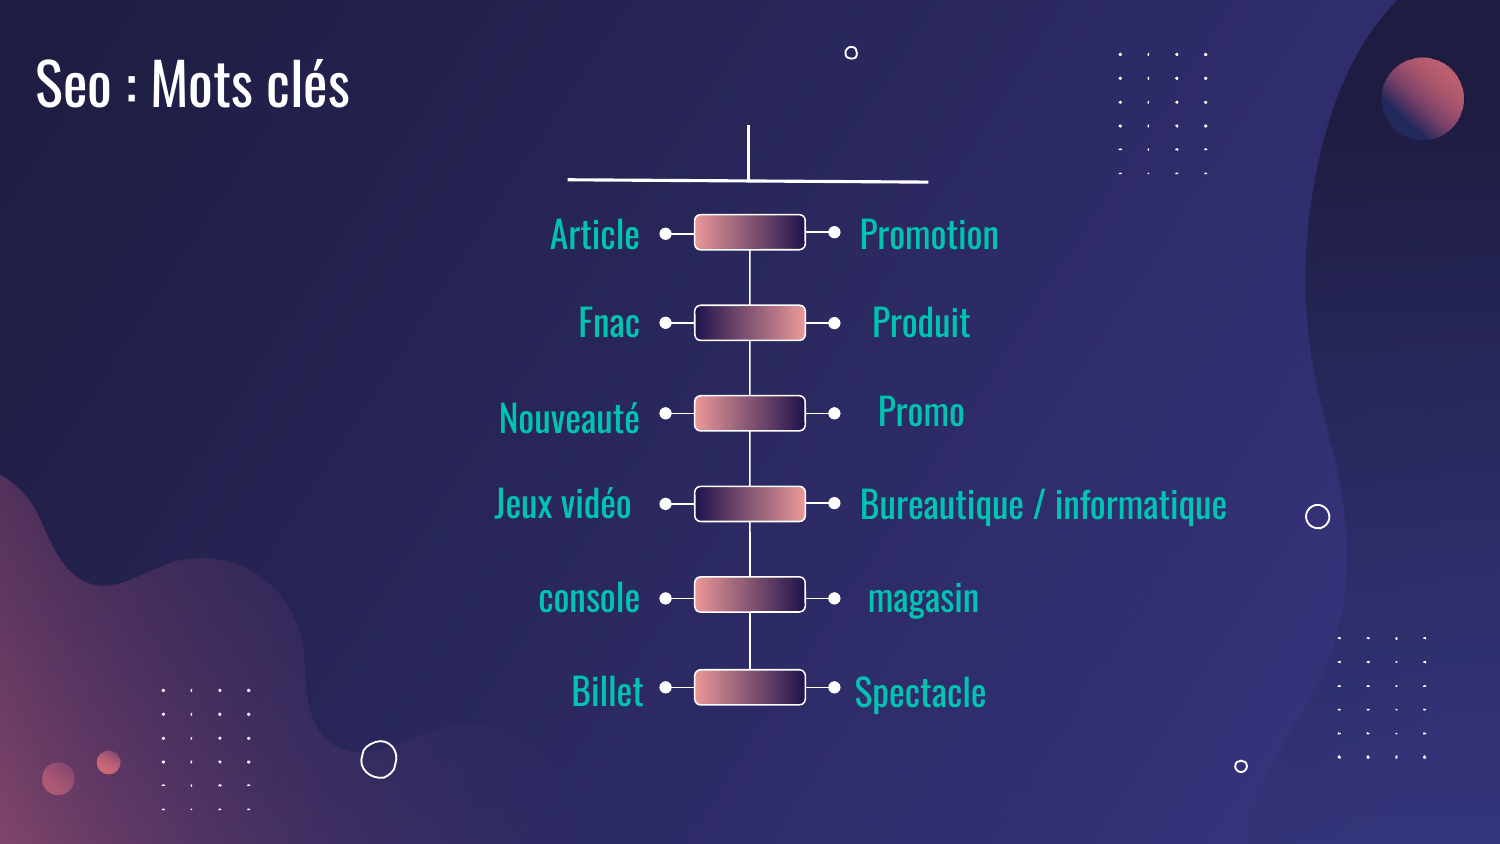

# Seo : Mots clés

Article
Promotion

Fnac
Produit
Promo
Nouveauté
Jeux vidéo
Bureautique / informatique
console
magasin

Billet
Spectacle